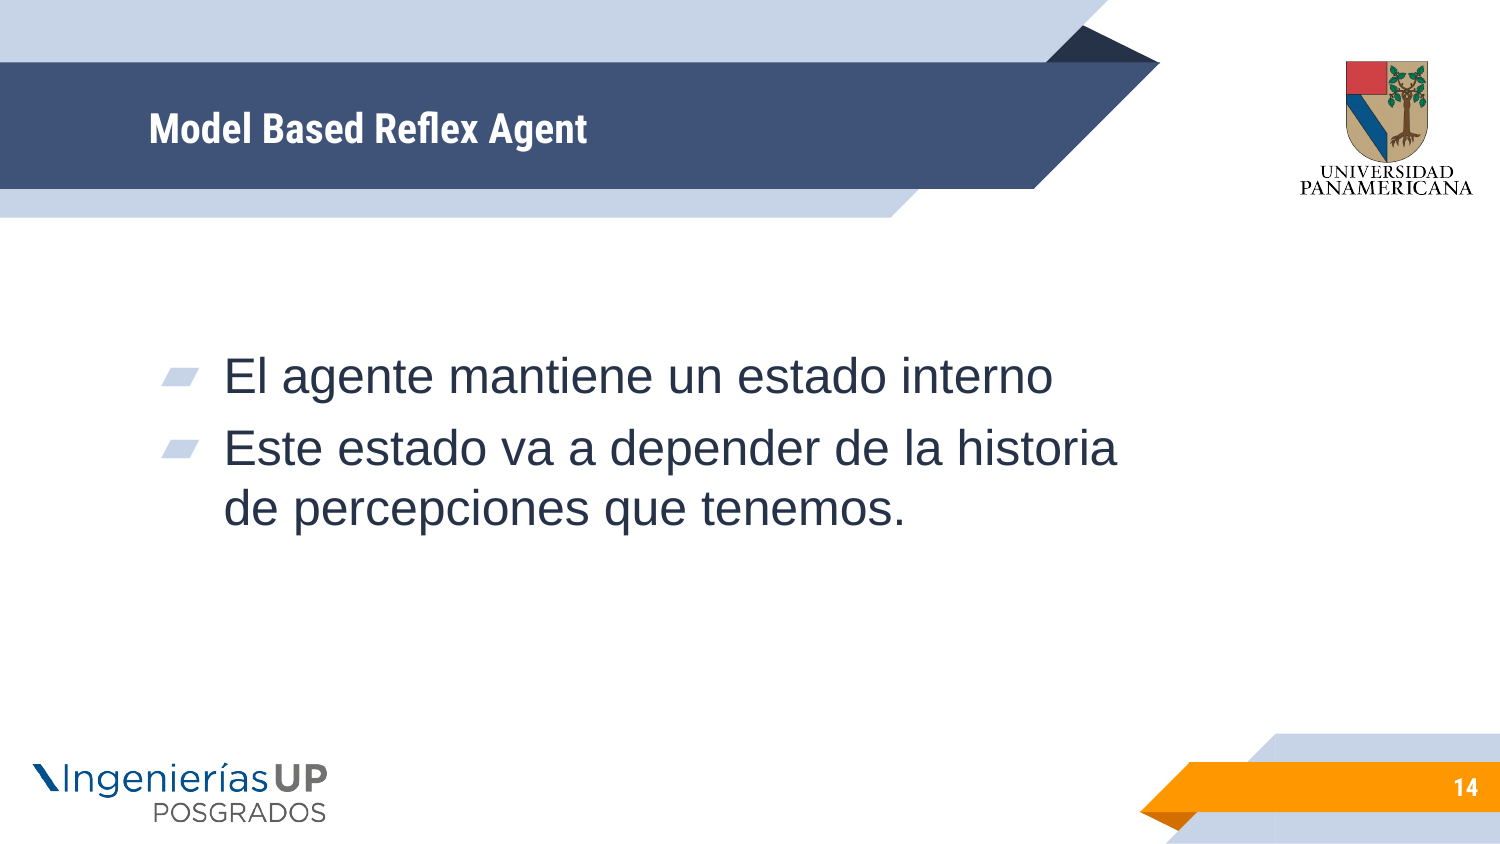

# Model Based Reflex Agent
El agente mantiene un estado interno
Este estado va a depender de la historia de percepciones que tenemos.

14